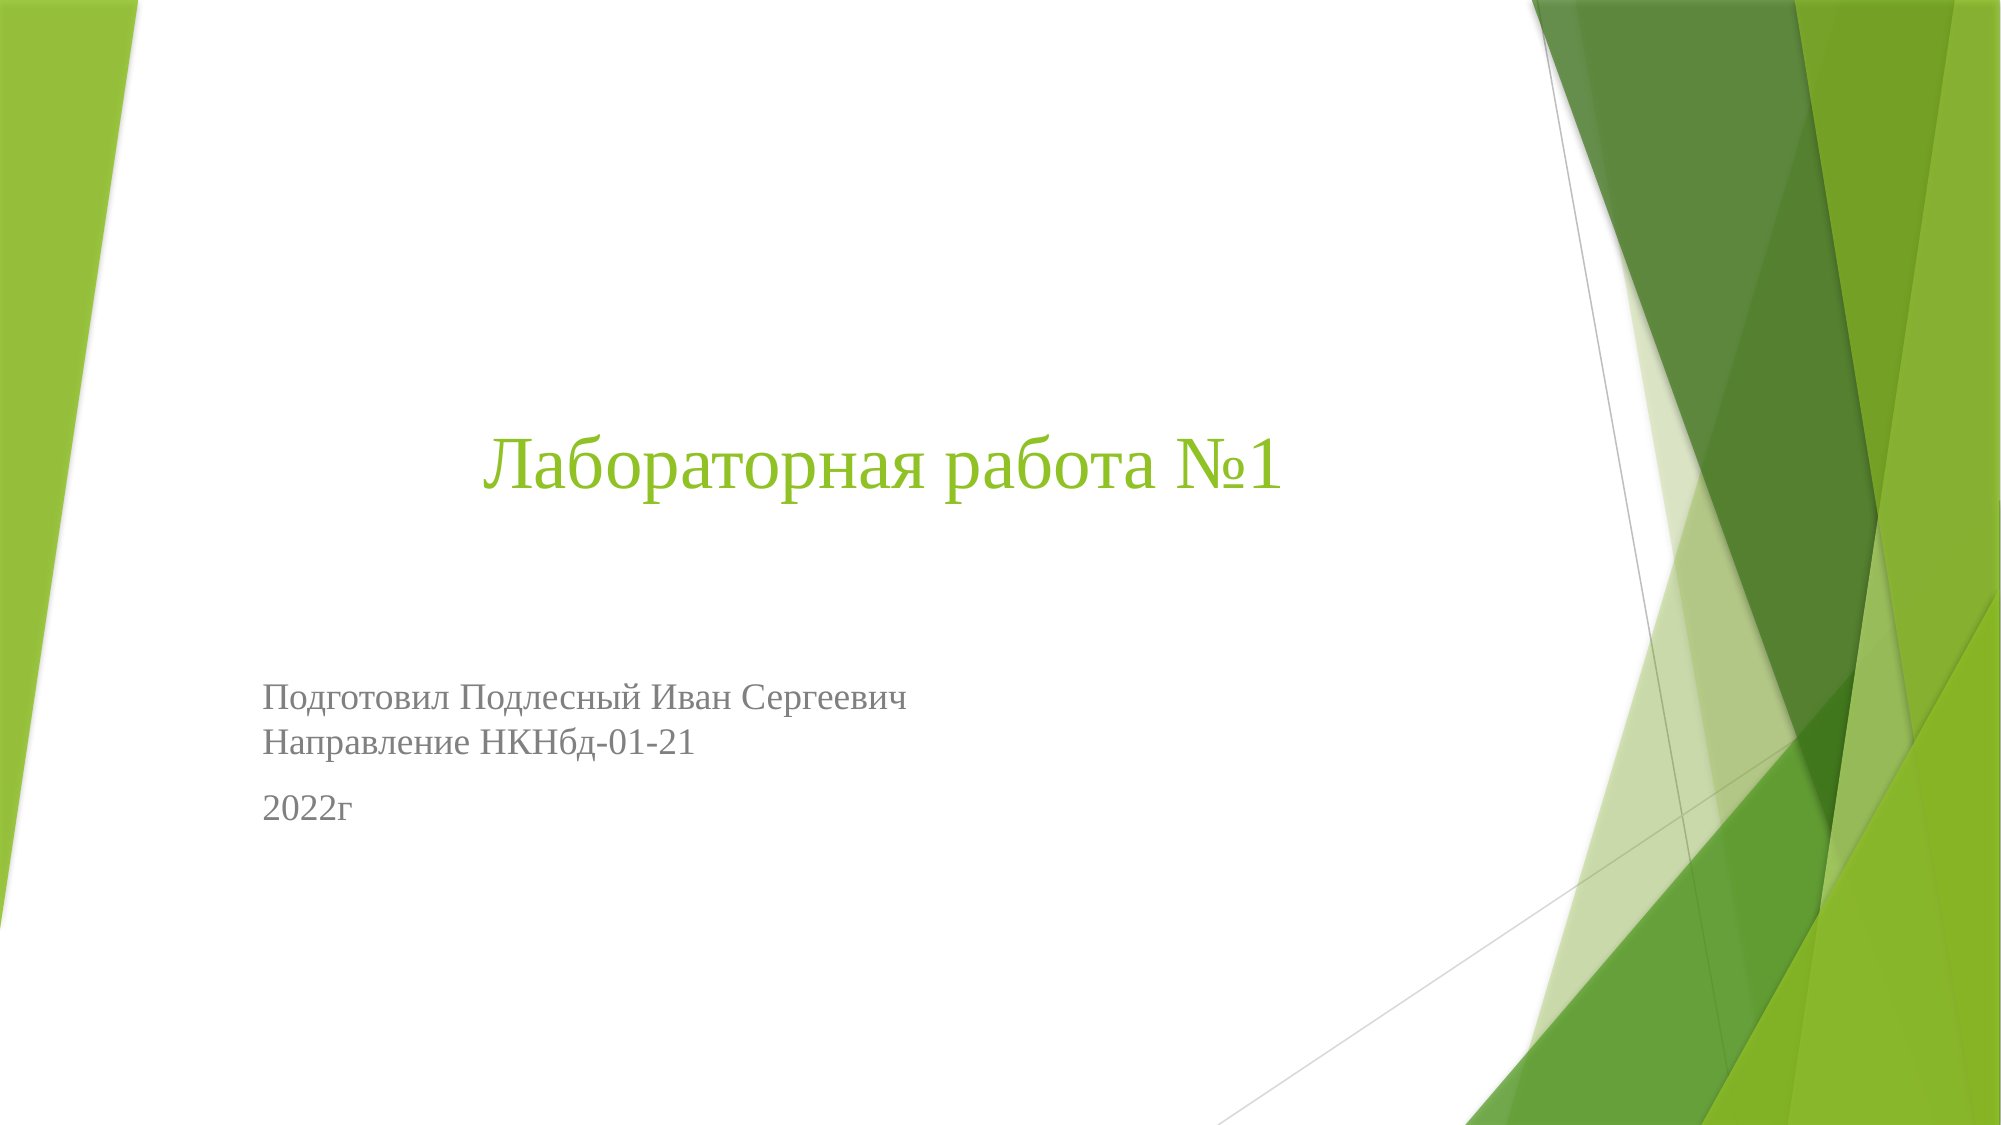

# Лабораторная работа №1
Подготовил Подлесный Иван Сергеевич
Направление НКНбд-01-21
2022г